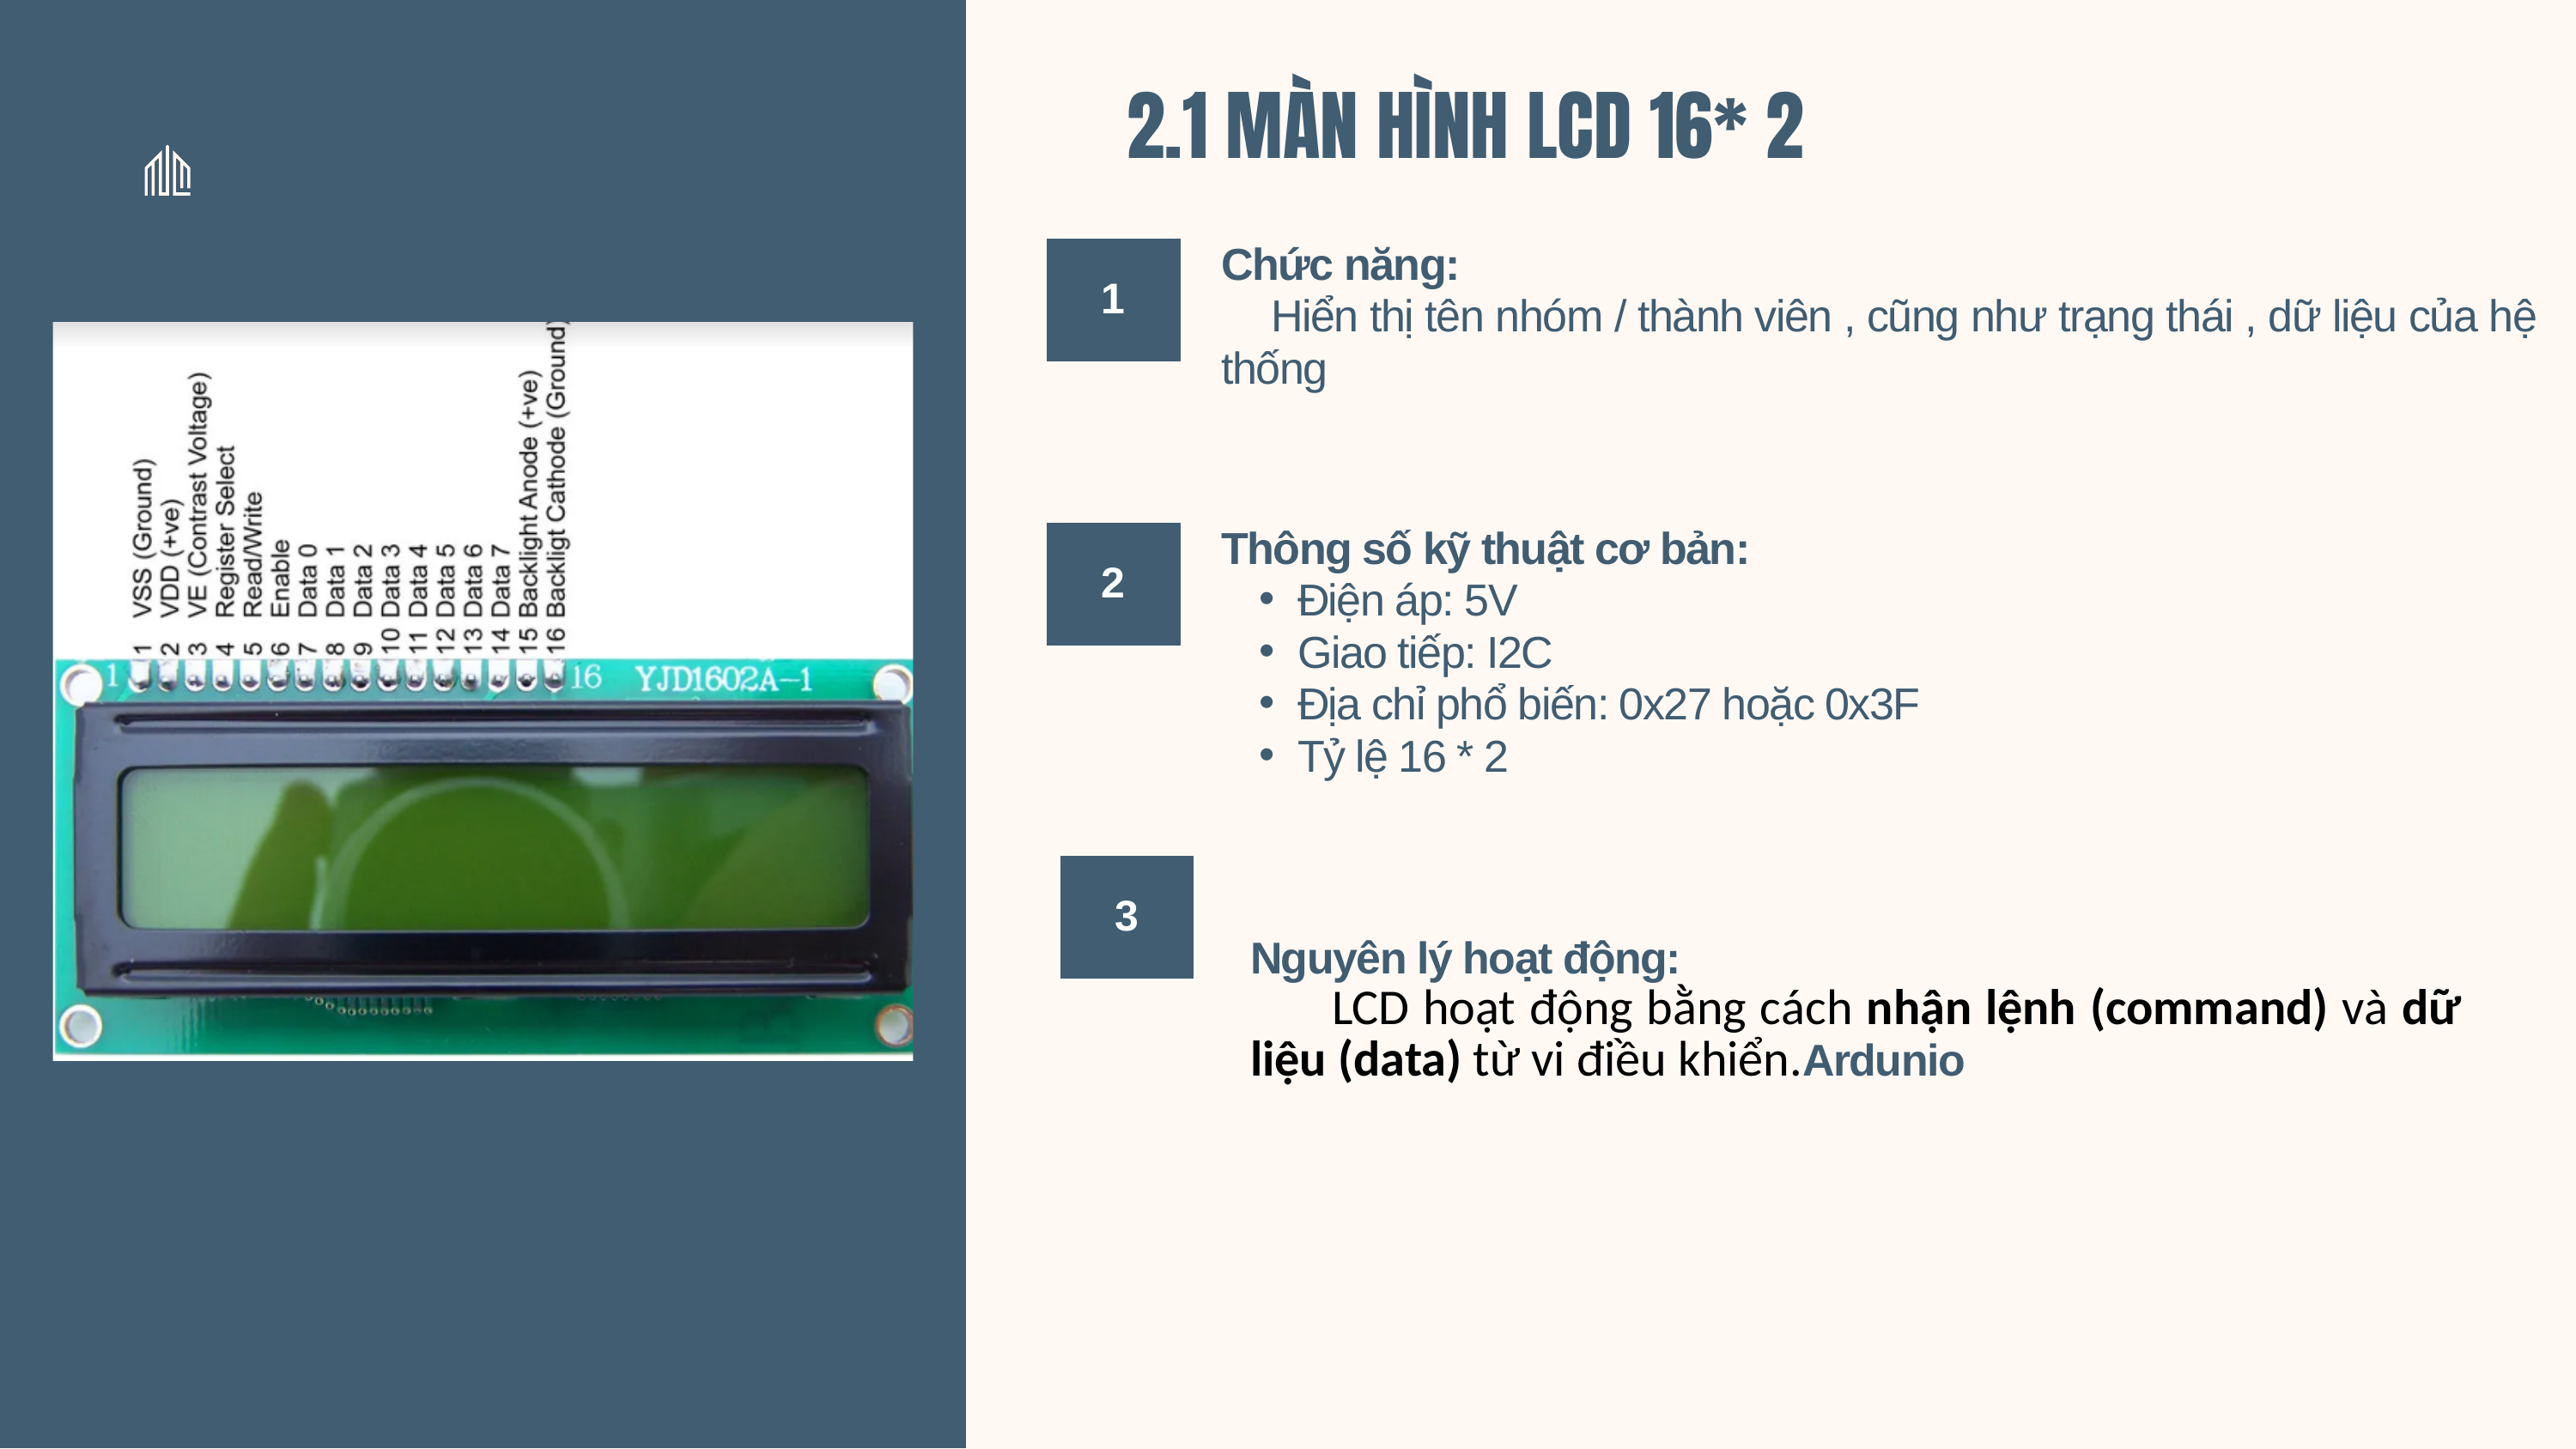

2.1 MÀN HÌNH LCD 16* 2

Chức năng:
    Hiển thị tên nhóm / thành viên , cũng như trạng thái , dữ liệu của hệ thống

1

Thông số kỹ thuật cơ bản:
Điện áp: 5V
Giao tiếp: I2C
Địa chỉ phổ biến: 0x27 hoặc 0x3F
Tỷ lệ 16 * 2

2

3
Nguyên lý hoạt động:
      LCD hoạt động bằng cách nhận lệnh (command) và dữ liệu (data) từ vi điều khiển.Ardunio